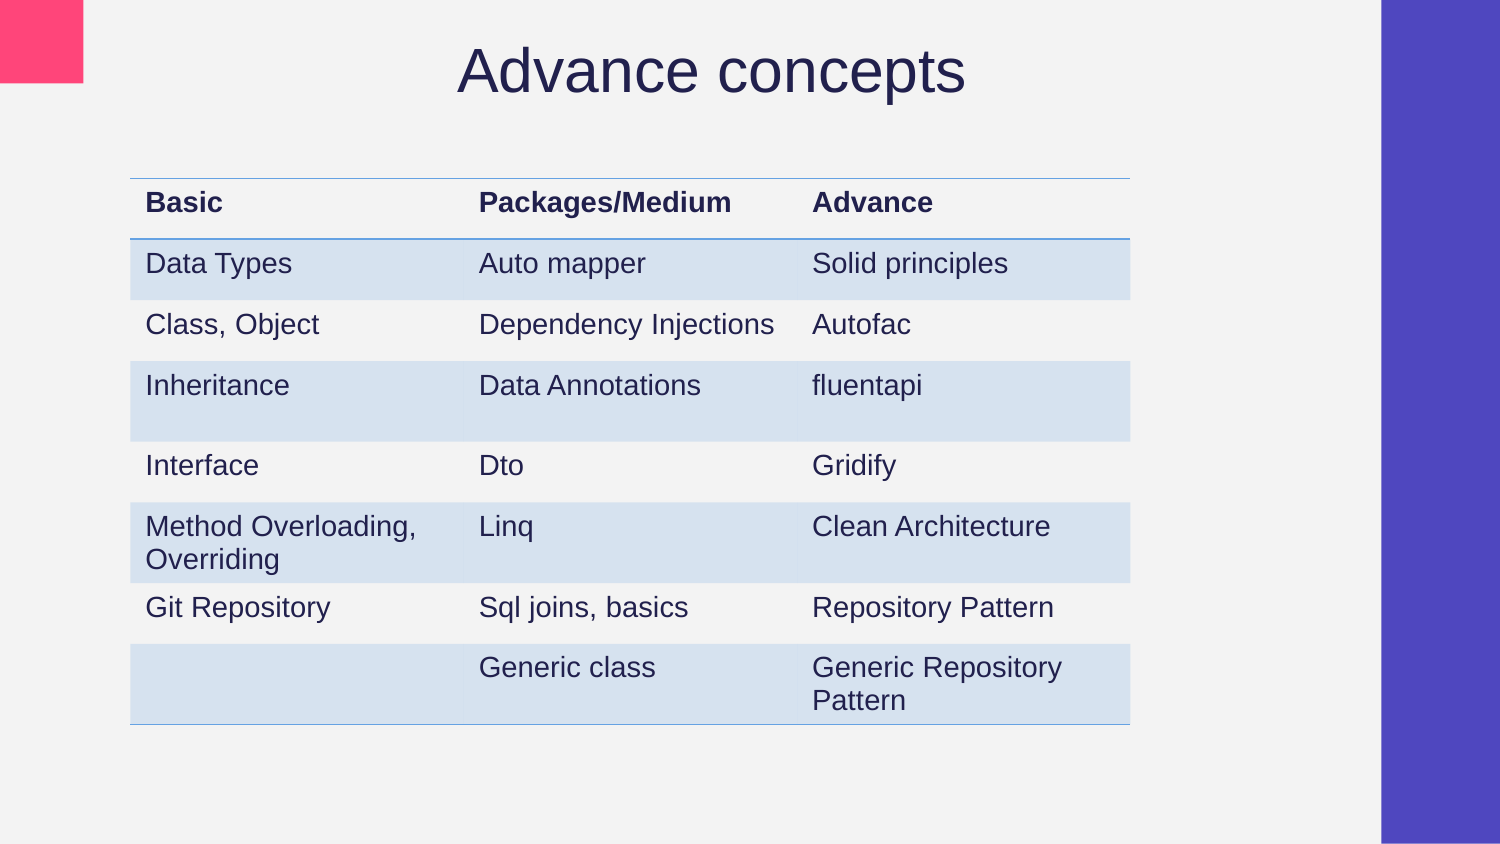

# Advance concepts
| Basic | Packages/Medium | Advance |
| --- | --- | --- |
| Data Types | Auto mapper | Solid principles |
| Class, Object | Dependency Injections | Autofac |
| Inheritance | Data Annotations | fluentapi |
| Interface | Dto | Gridify |
| Method Overloading, Overriding | Linq | Clean Architecture |
| Git Repository | Sql joins, basics | Repository Pattern |
|  | Generic class | Generic Repository Pattern |